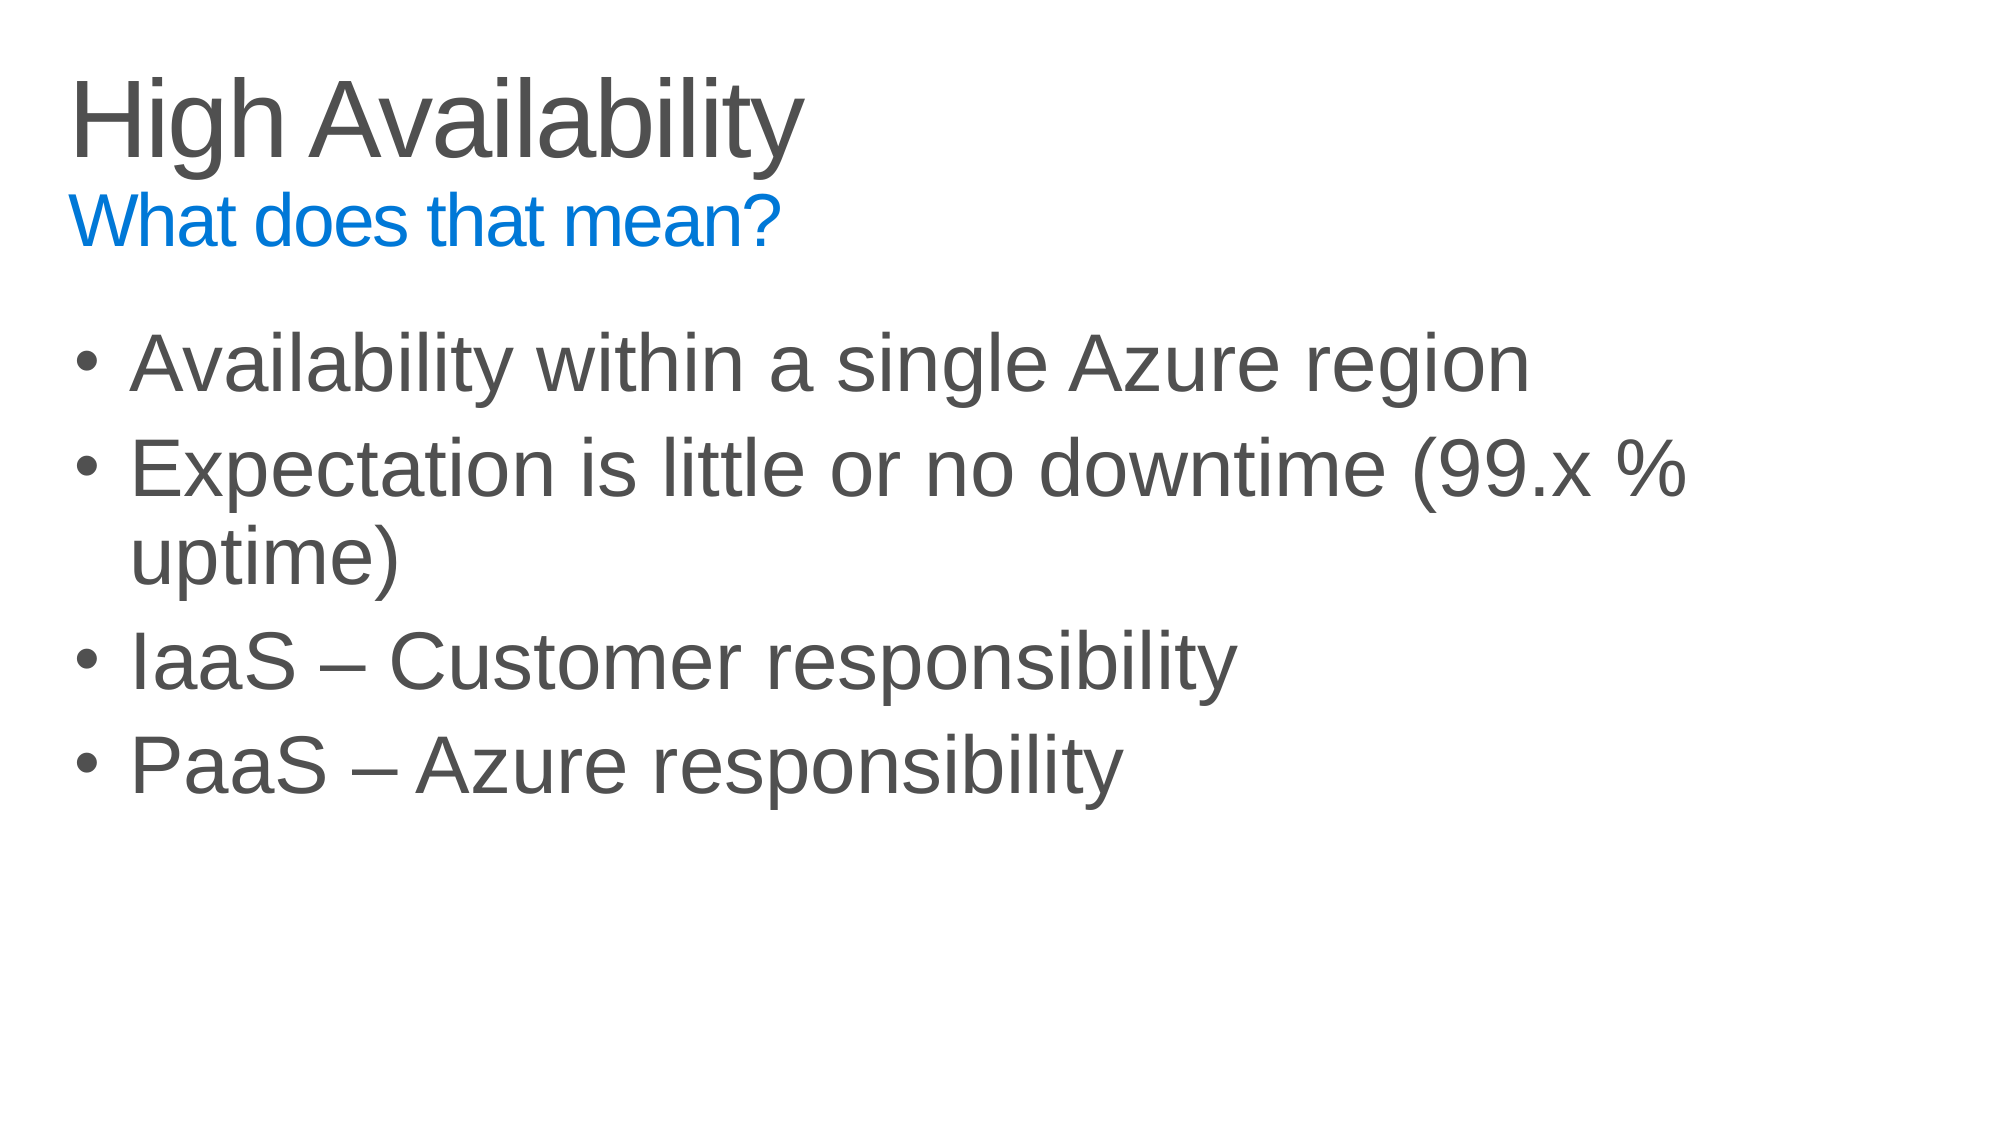

# High Availability What does that mean?
Availability within a single Azure region
Expectation is little or no downtime (99.x % uptime)
IaaS – Customer responsibility
PaaS – Azure responsibility